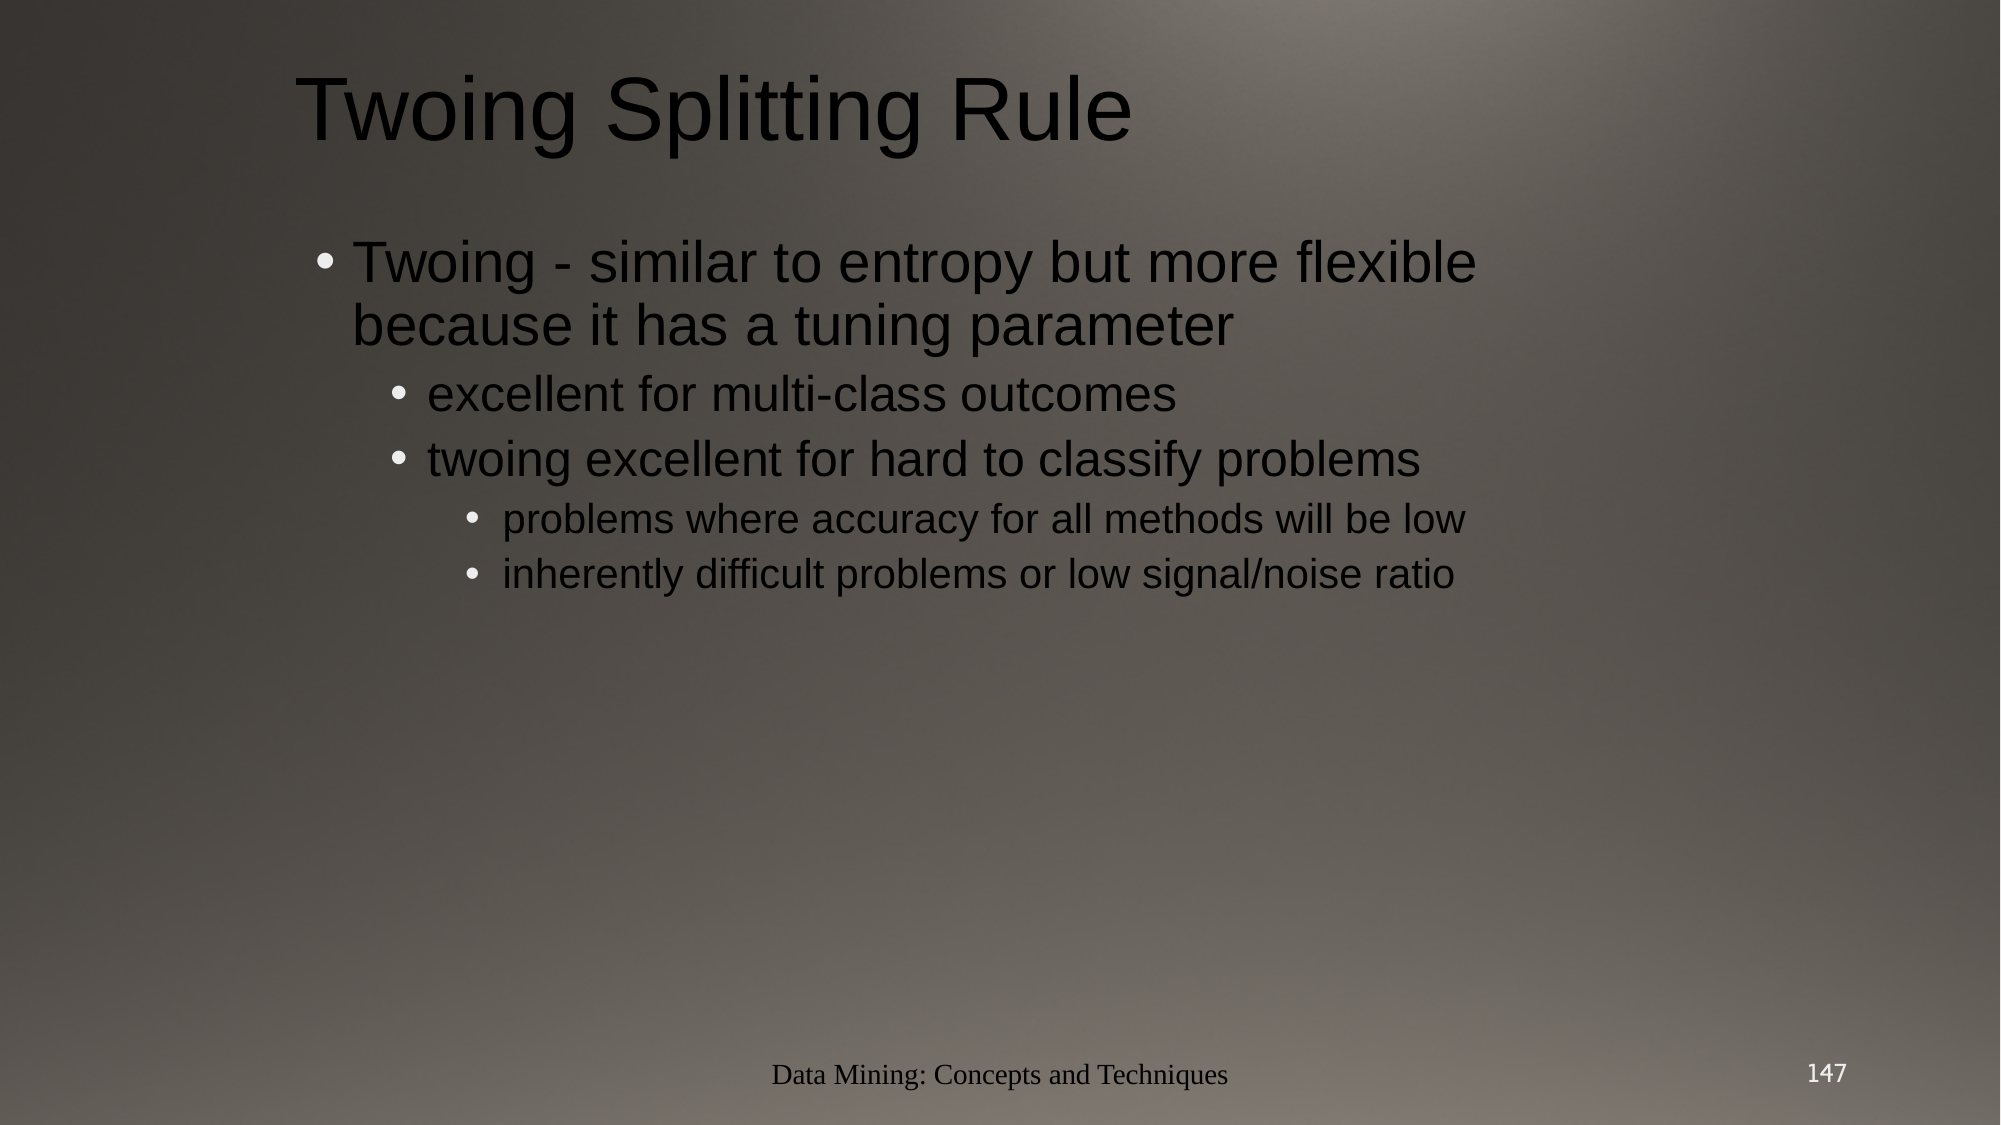

# Twoing Splitting Rule
Twoing - similar to entropy but more flexible because it has a tuning parameter
excellent for multi-class outcomes
twoing excellent for hard to classify problems
problems where accuracy for all methods will be low
inherently difficult problems or low signal/noise ratio
Data Mining: Concepts and Techniques
147